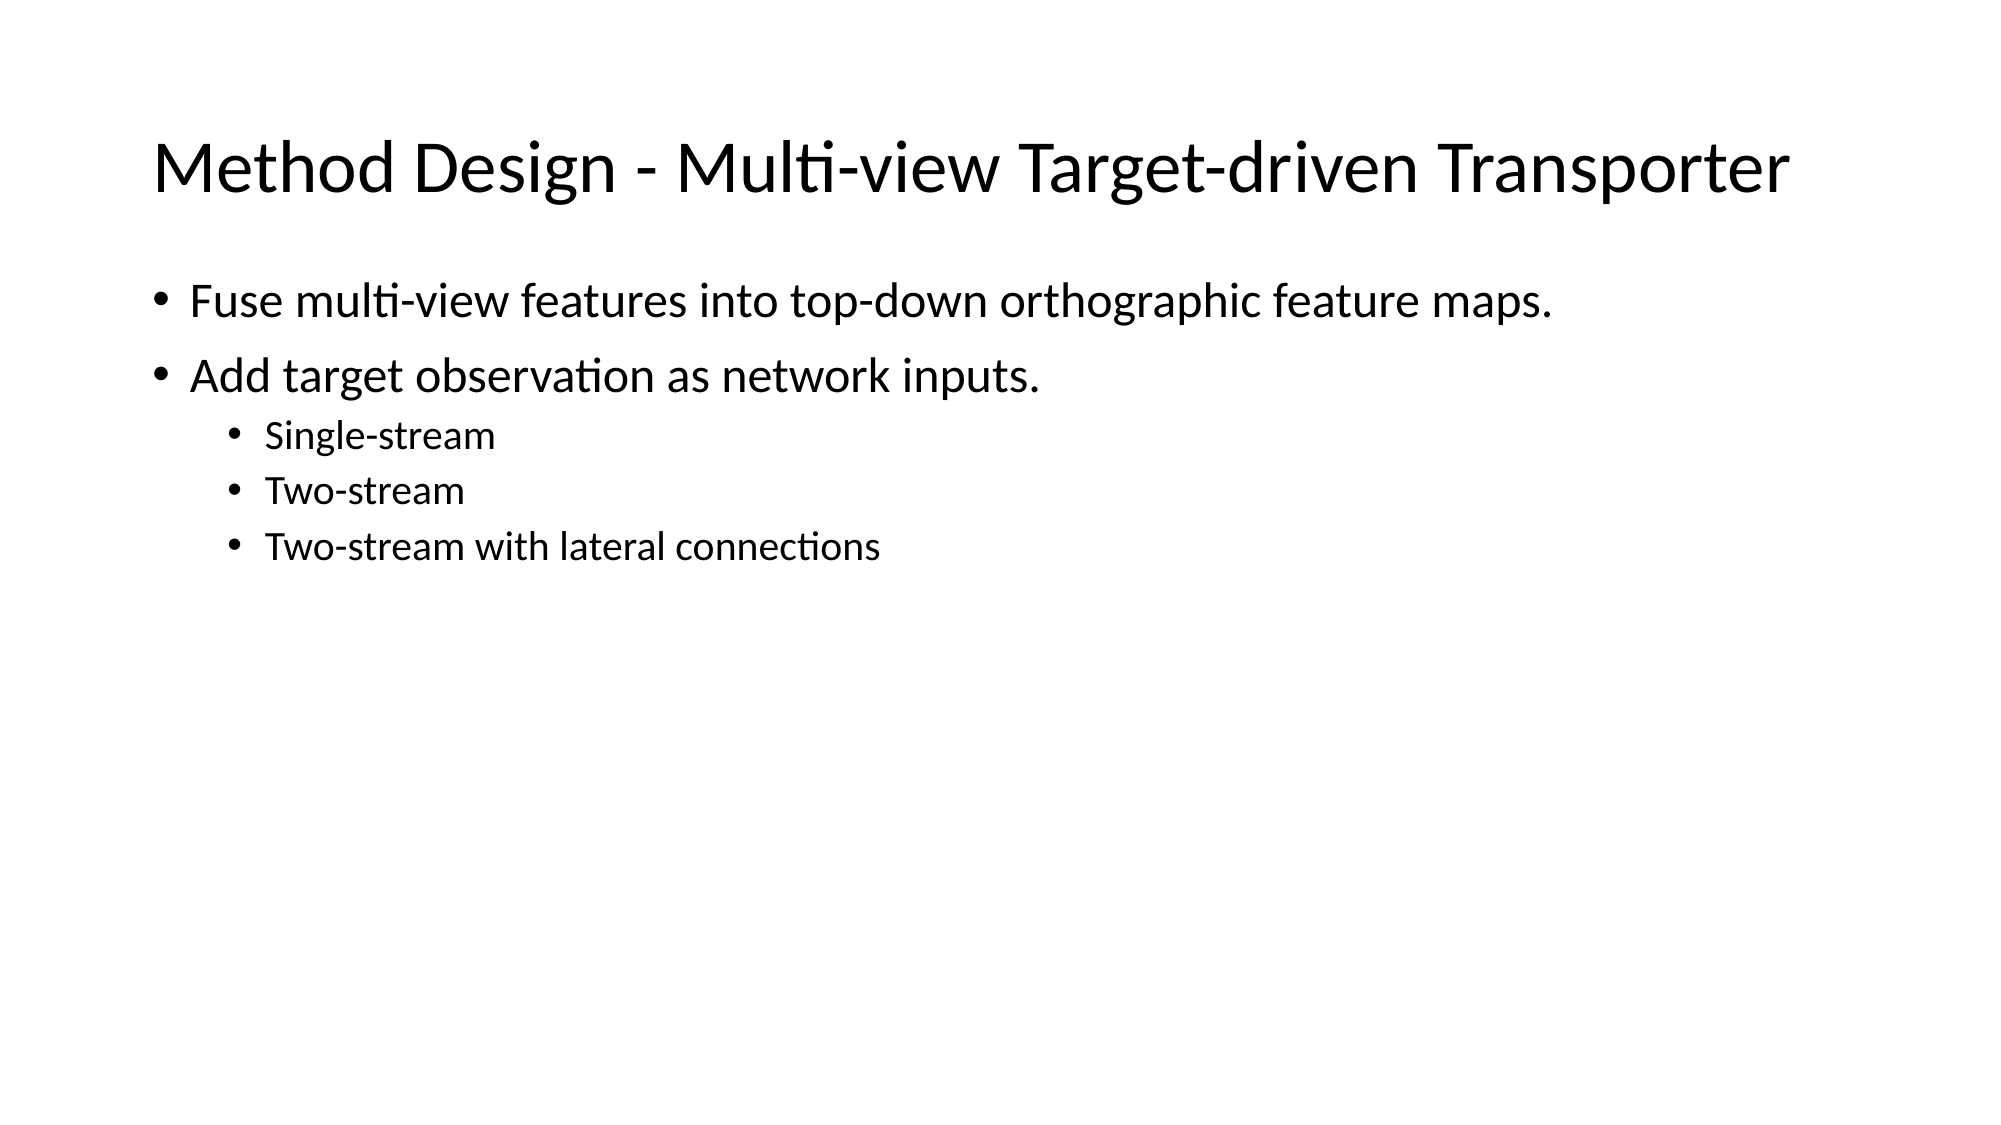

# Method Design - Multi-view Target-driven Transporter
Fuse multi-view features into top-down orthographic feature maps.
Add target observation as network inputs.
Single-stream
Two-stream
Two-stream with lateral connections